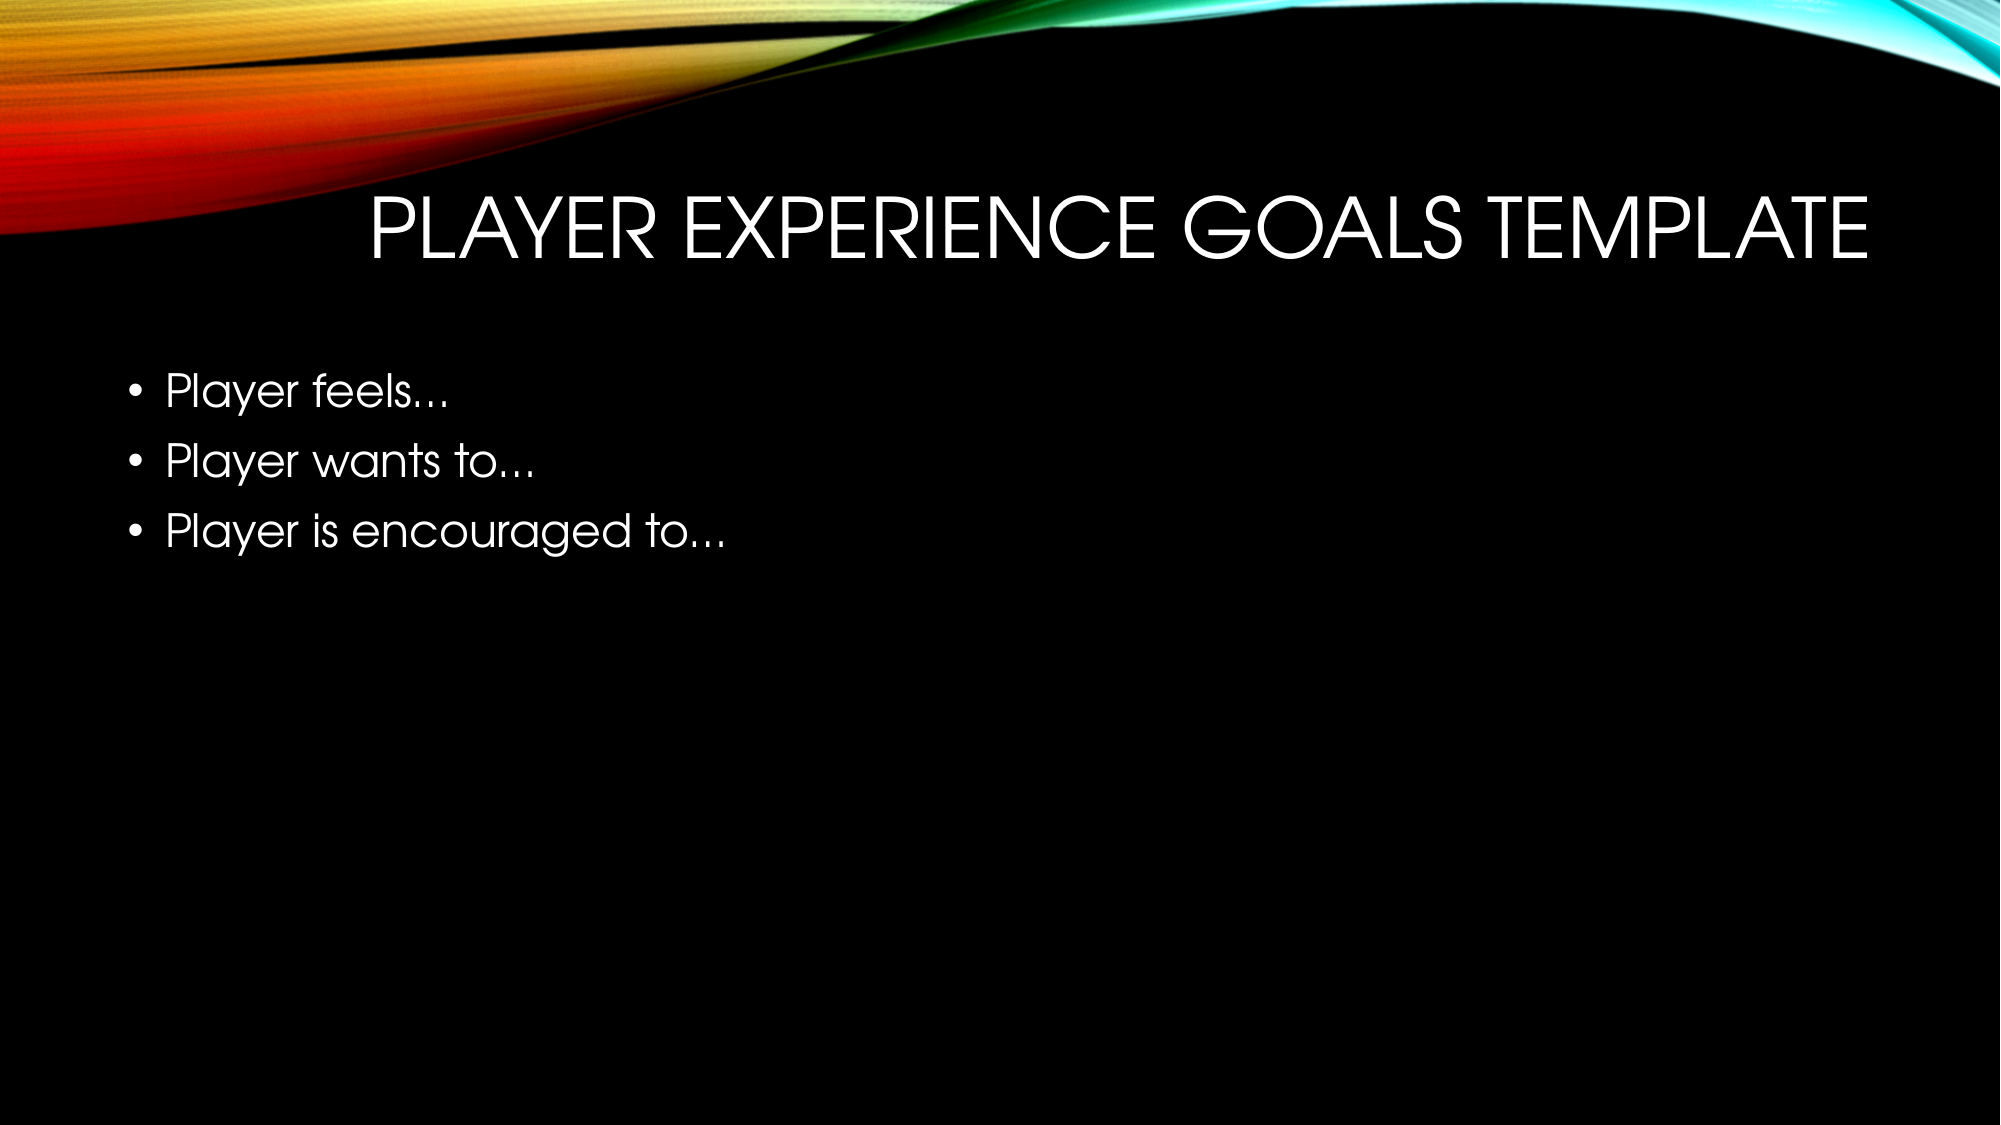

# Player Experience Goals Template
Player feels…
Player wants to…
Player is encouraged to…